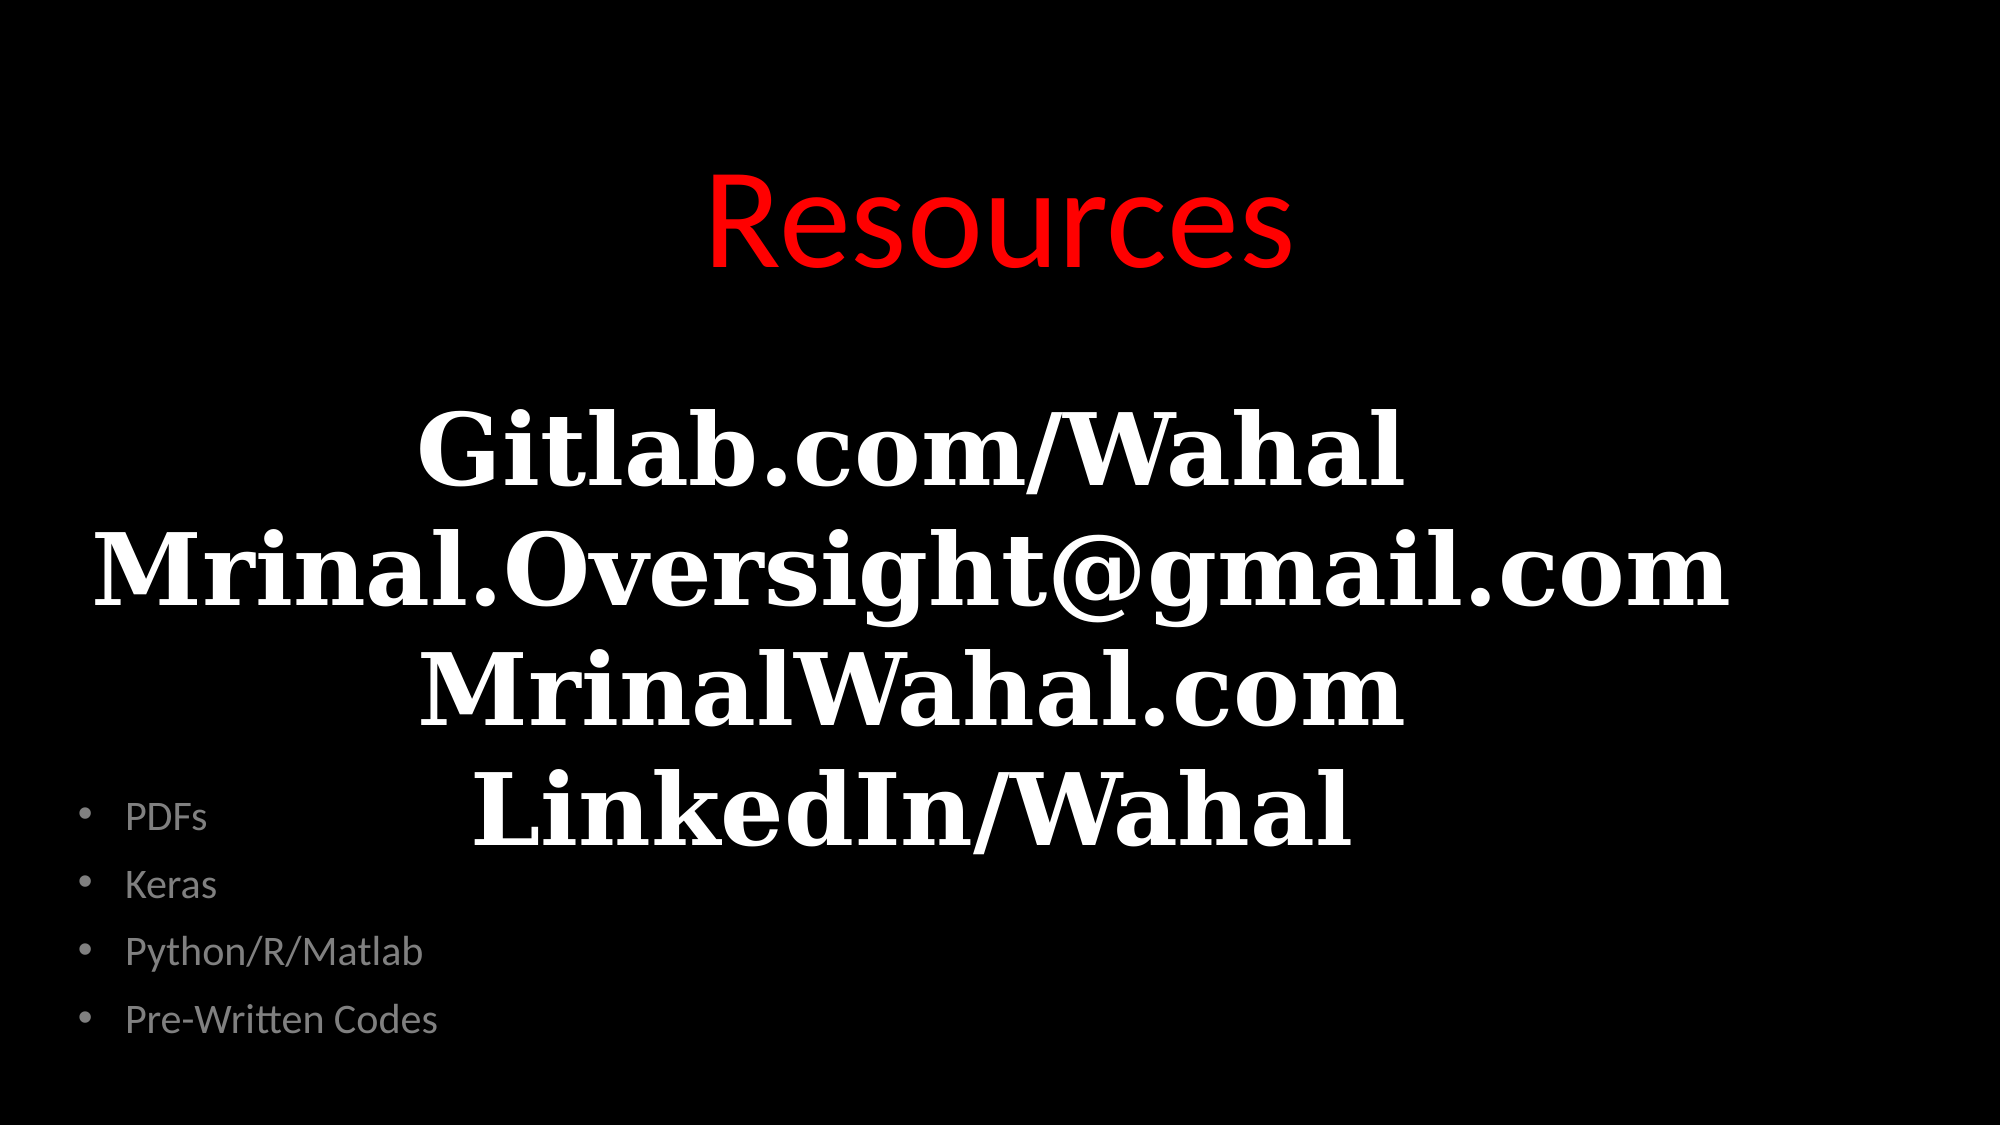

Resources
Gitlab.com/Wahal
Mrinal.Oversight@gmail.com
MrinalWahal.com
LinkedIn/Wahal
PDFs
Keras
Python/R/Matlab
Pre-Written Codes